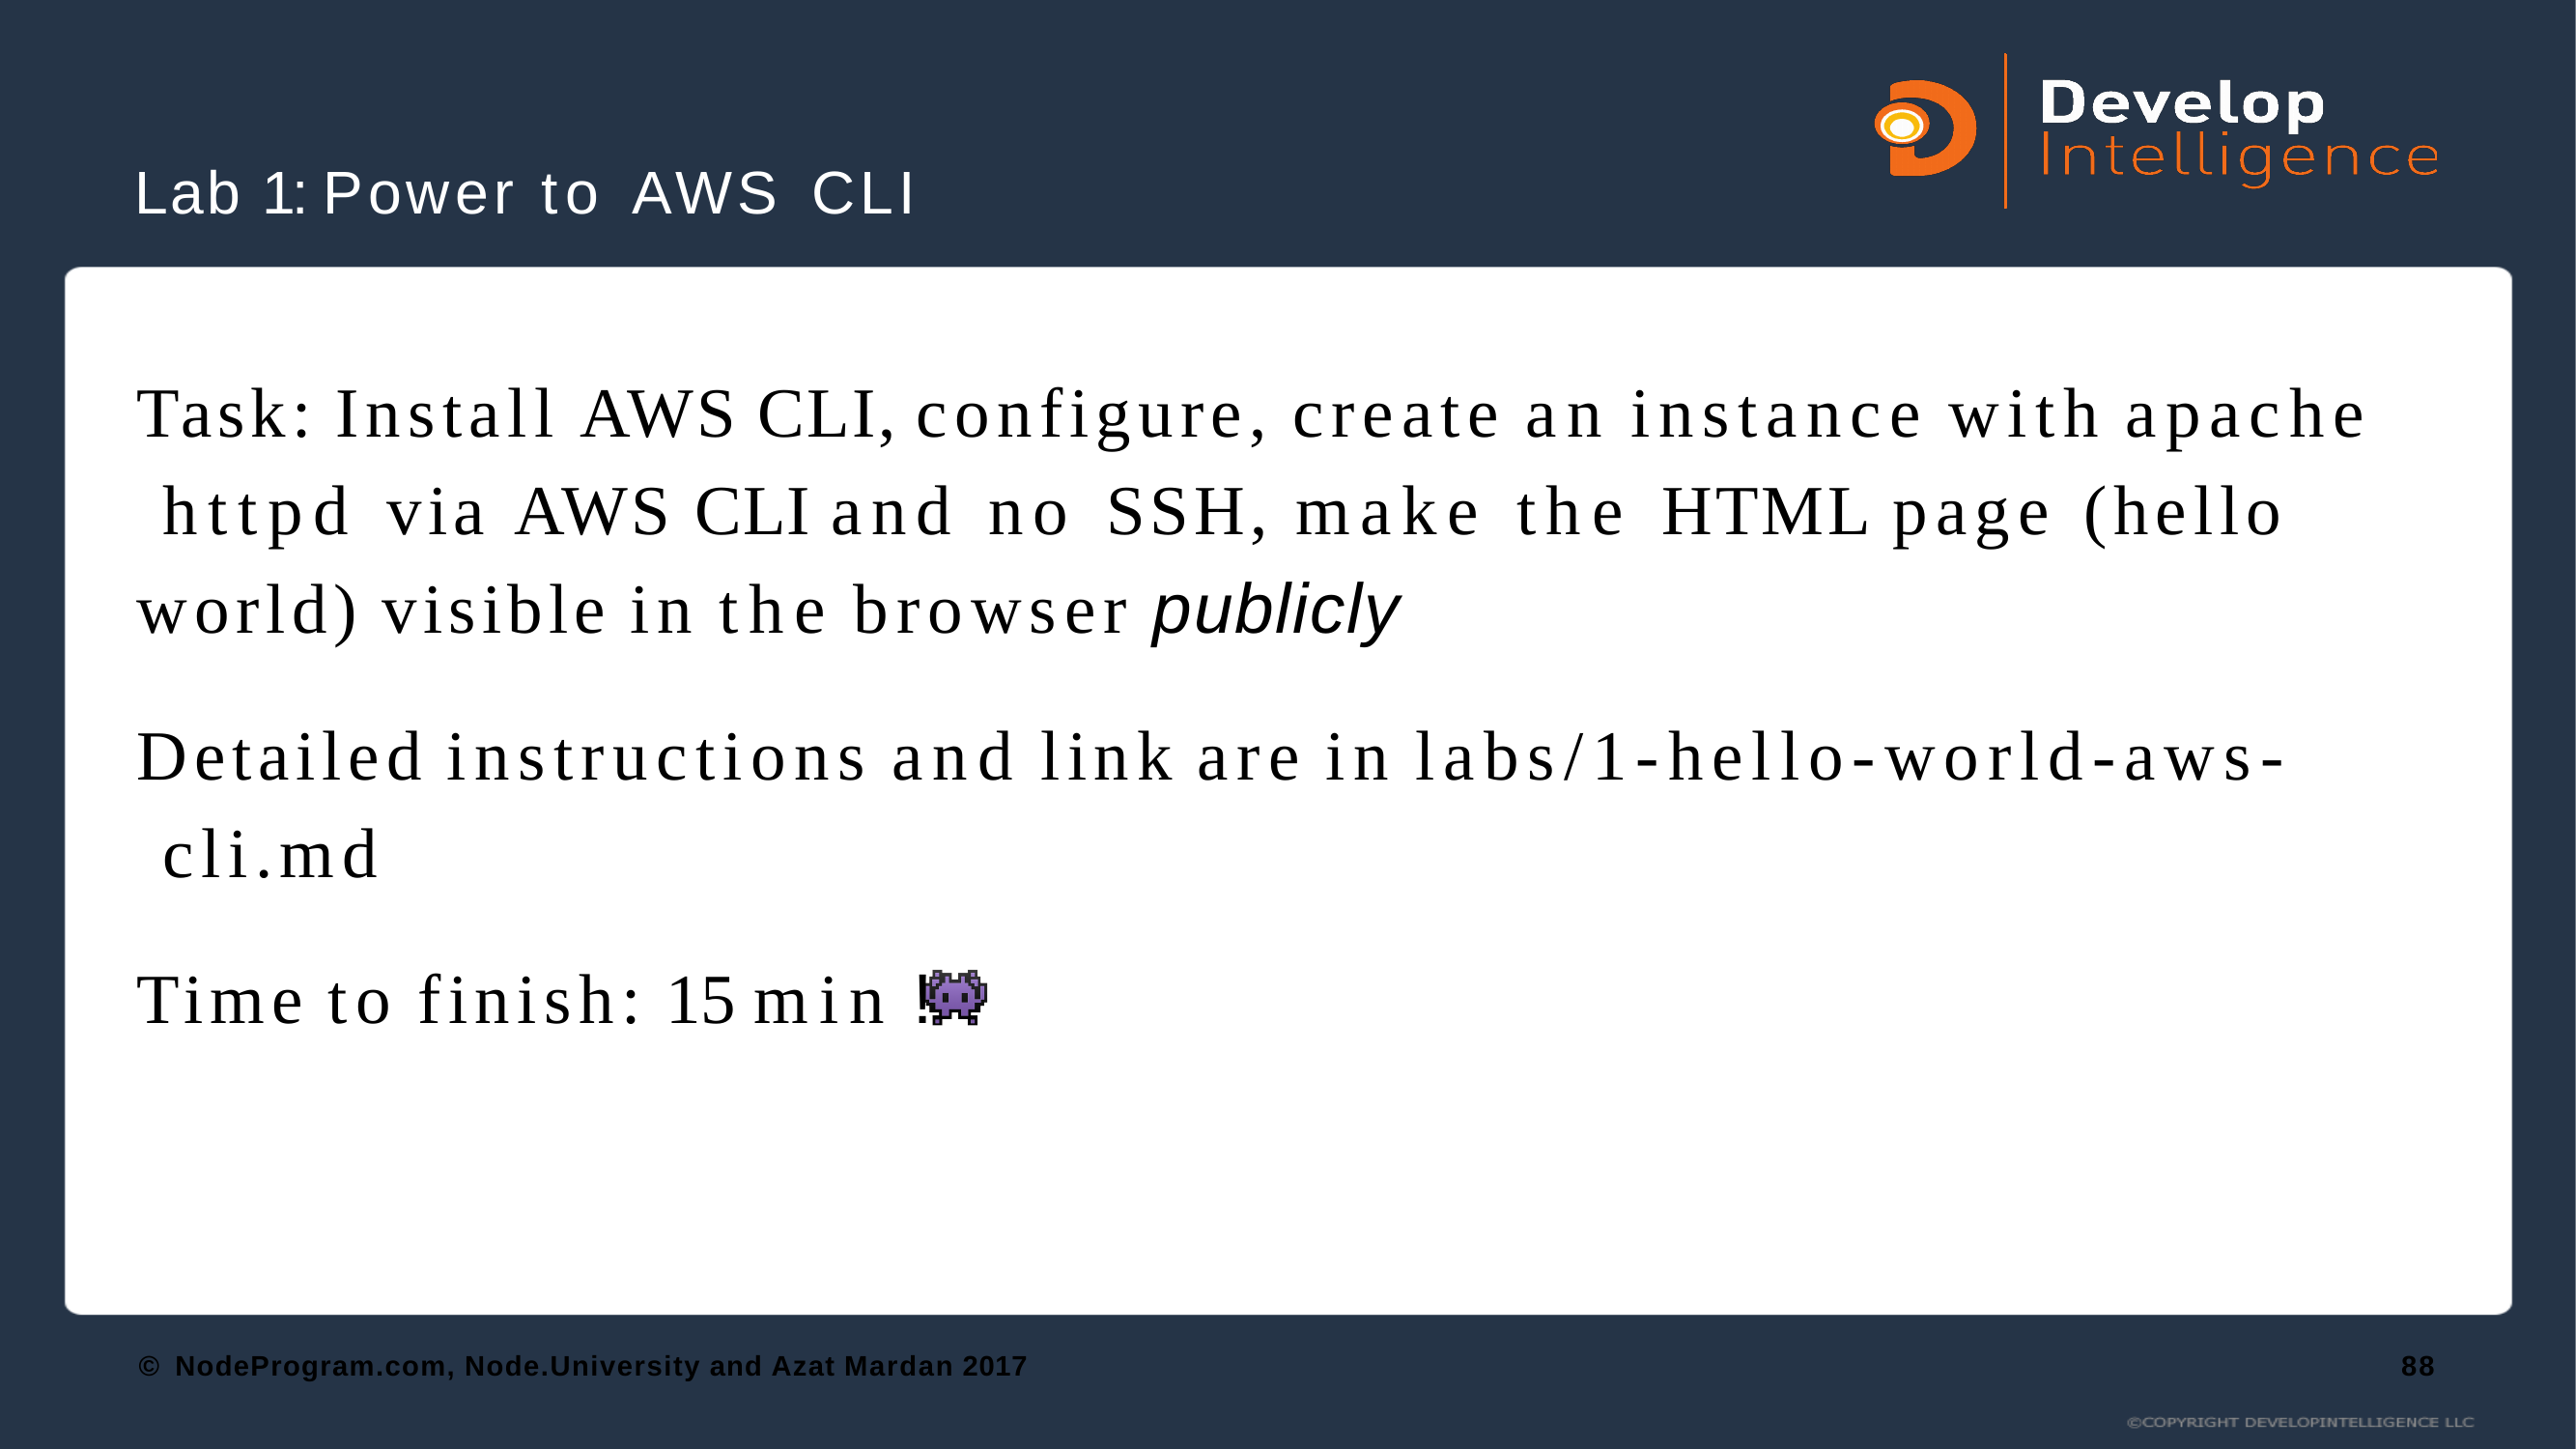

# Lab 1: Power to AWS   CLI
Task: Install AWS CLI, configure, create an instance with apache  httpd via AWS CLI and no SSH, make the HTML page (hello  world) visible in the browser publicly
Detailed instructions and link are in labs/1-hello-world-aws-  cli.md
Time to finish: 15 min !

© NodeProgram.com, Node.University and Azat Mardan 2017
88